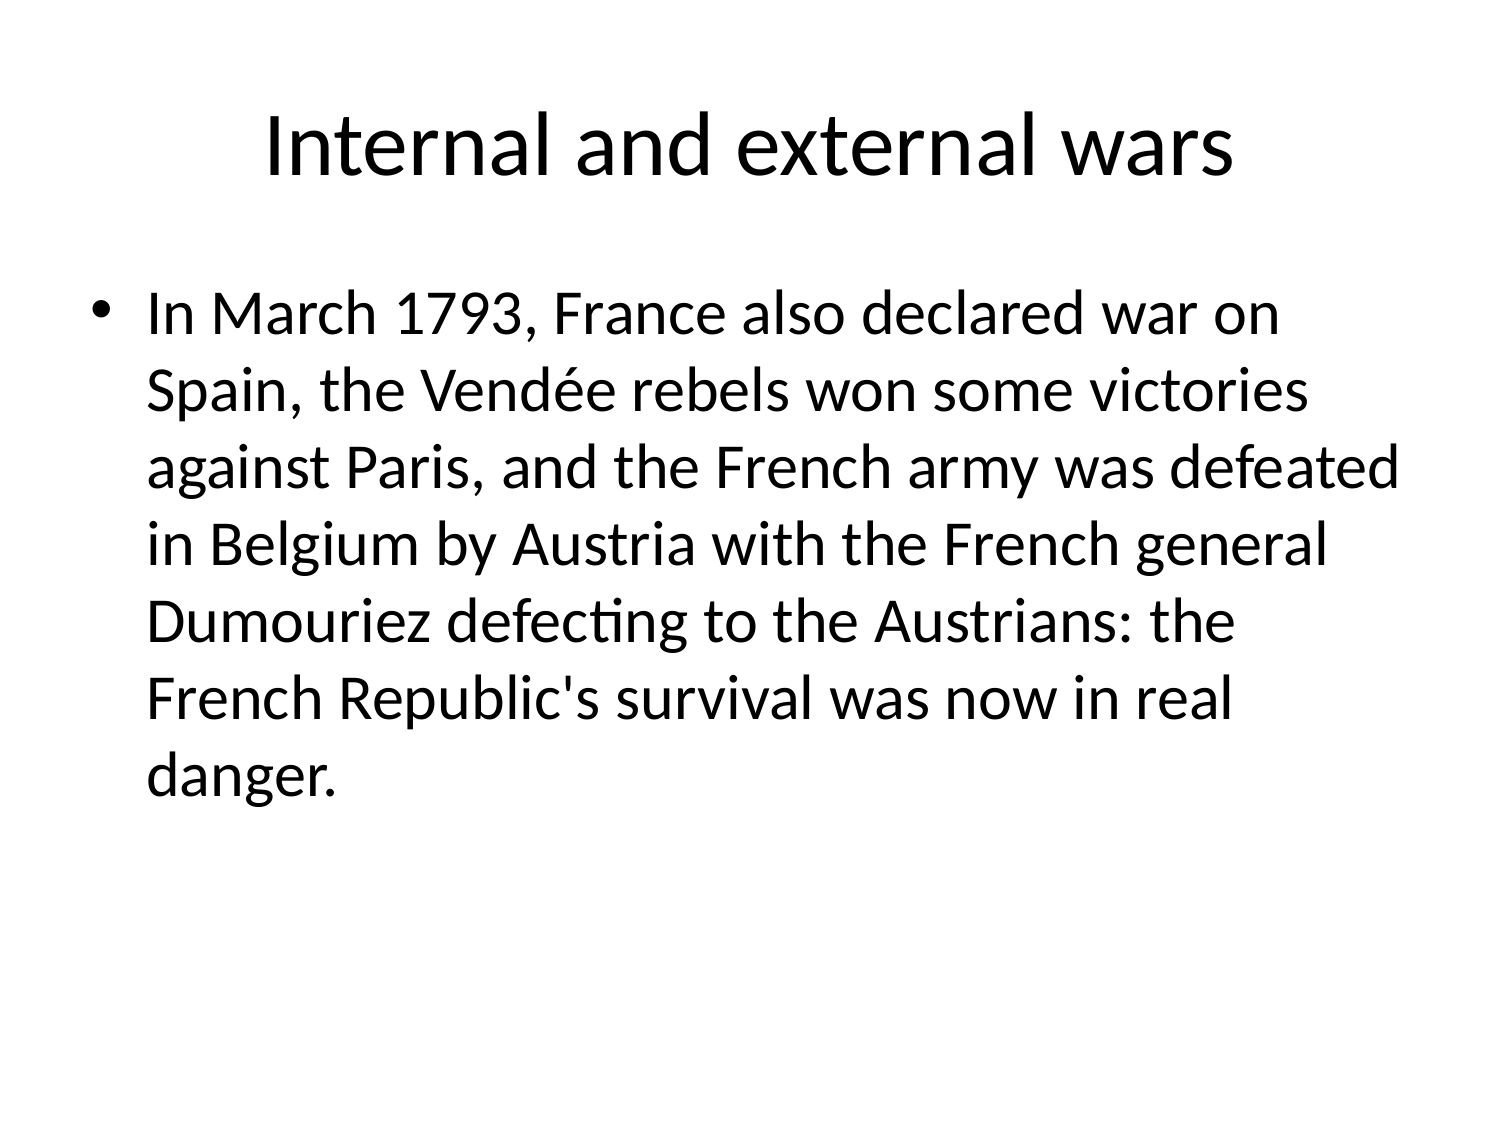

# Internal and external wars
In March 1793, France also declared war on Spain, the Vendée rebels won some victories against Paris, and the French army was defeated in Belgium by Austria with the French general Dumouriez defecting to the Austrians: the French Republic's survival was now in real danger.